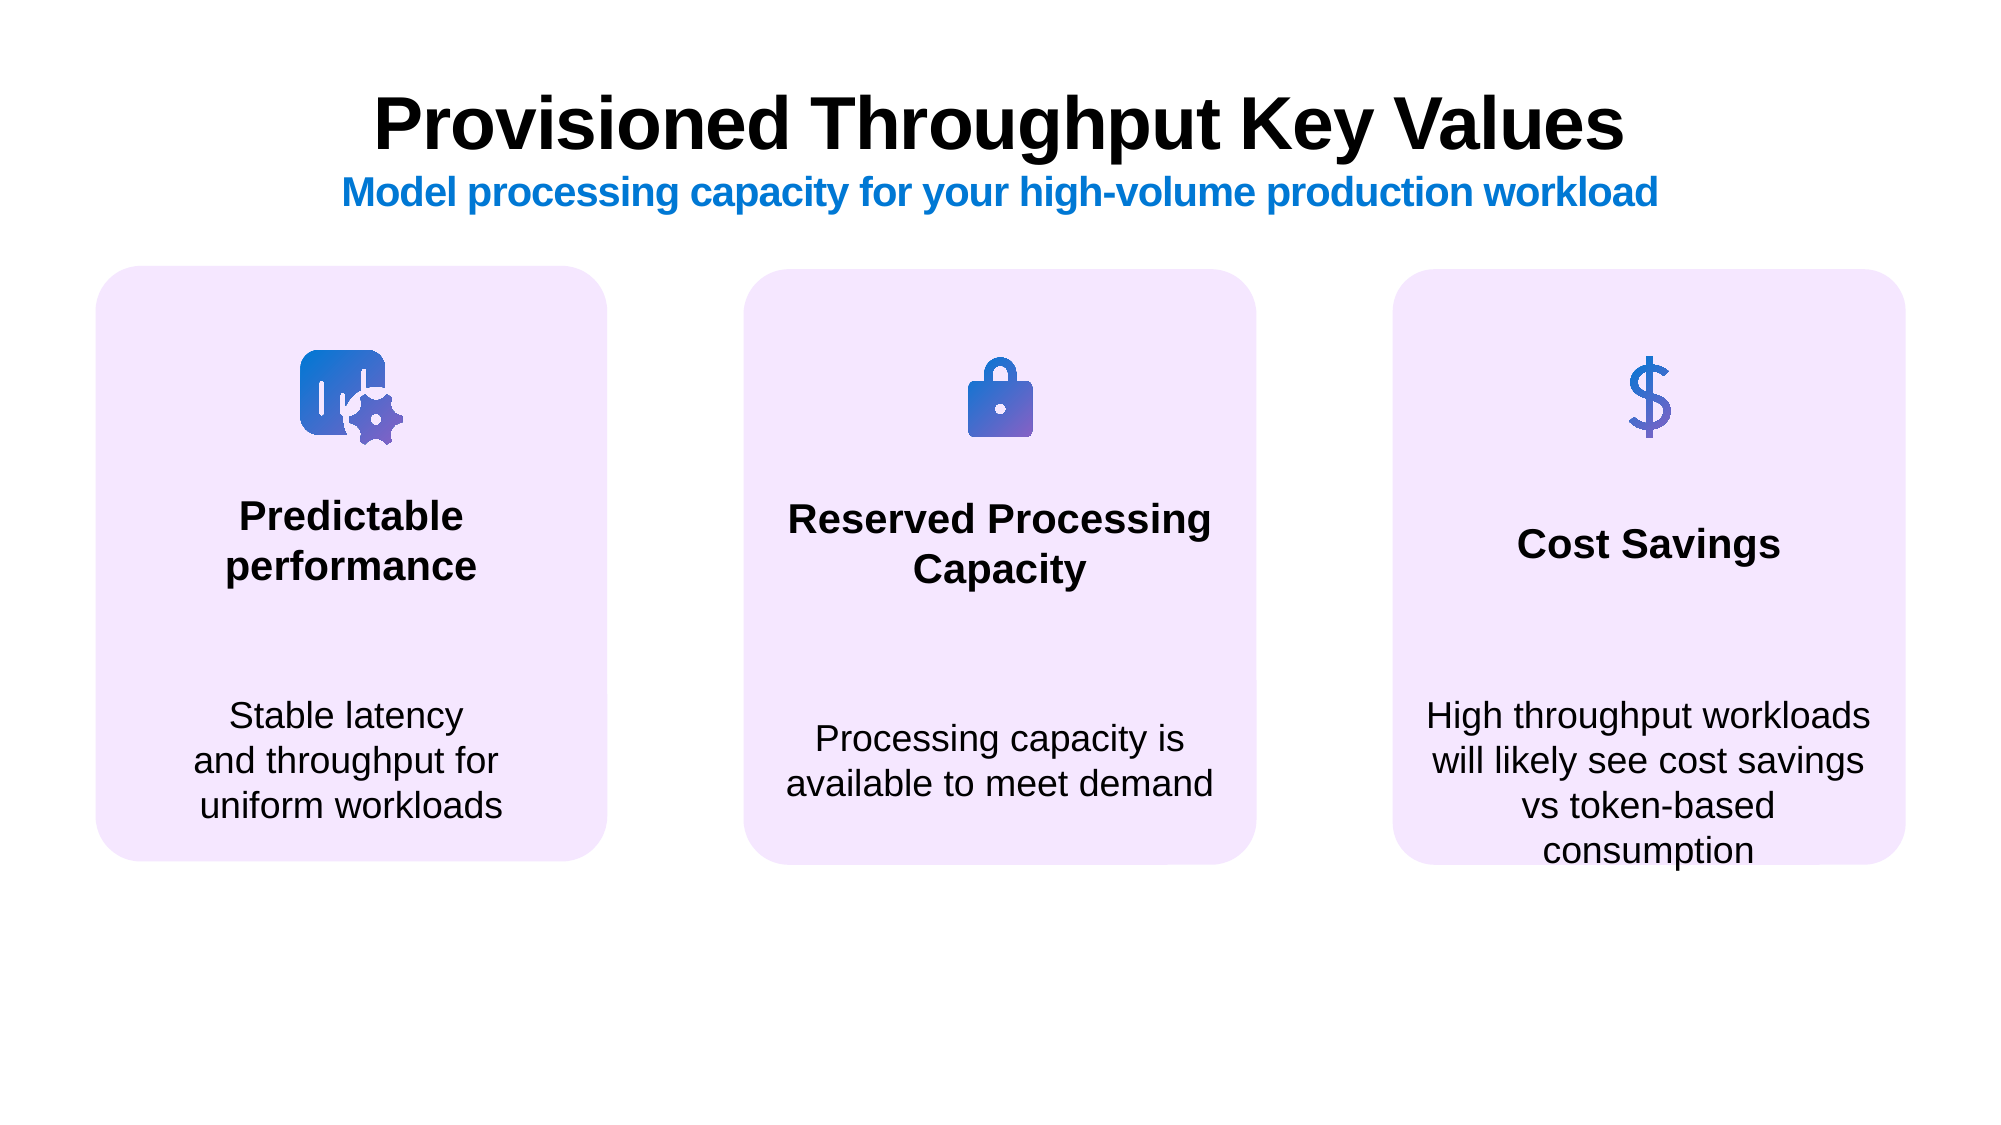

# Provisioned Throughput Key Values Model processing capacity for your high-volume production workload
Predictable performance

Reserved Processing Capacity

Cost Savings

Stable latency
and throughput for
uniform workloads
High throughput workloads will likely see cost savings vs token-based consumption
Processing capacity is available to meet demand